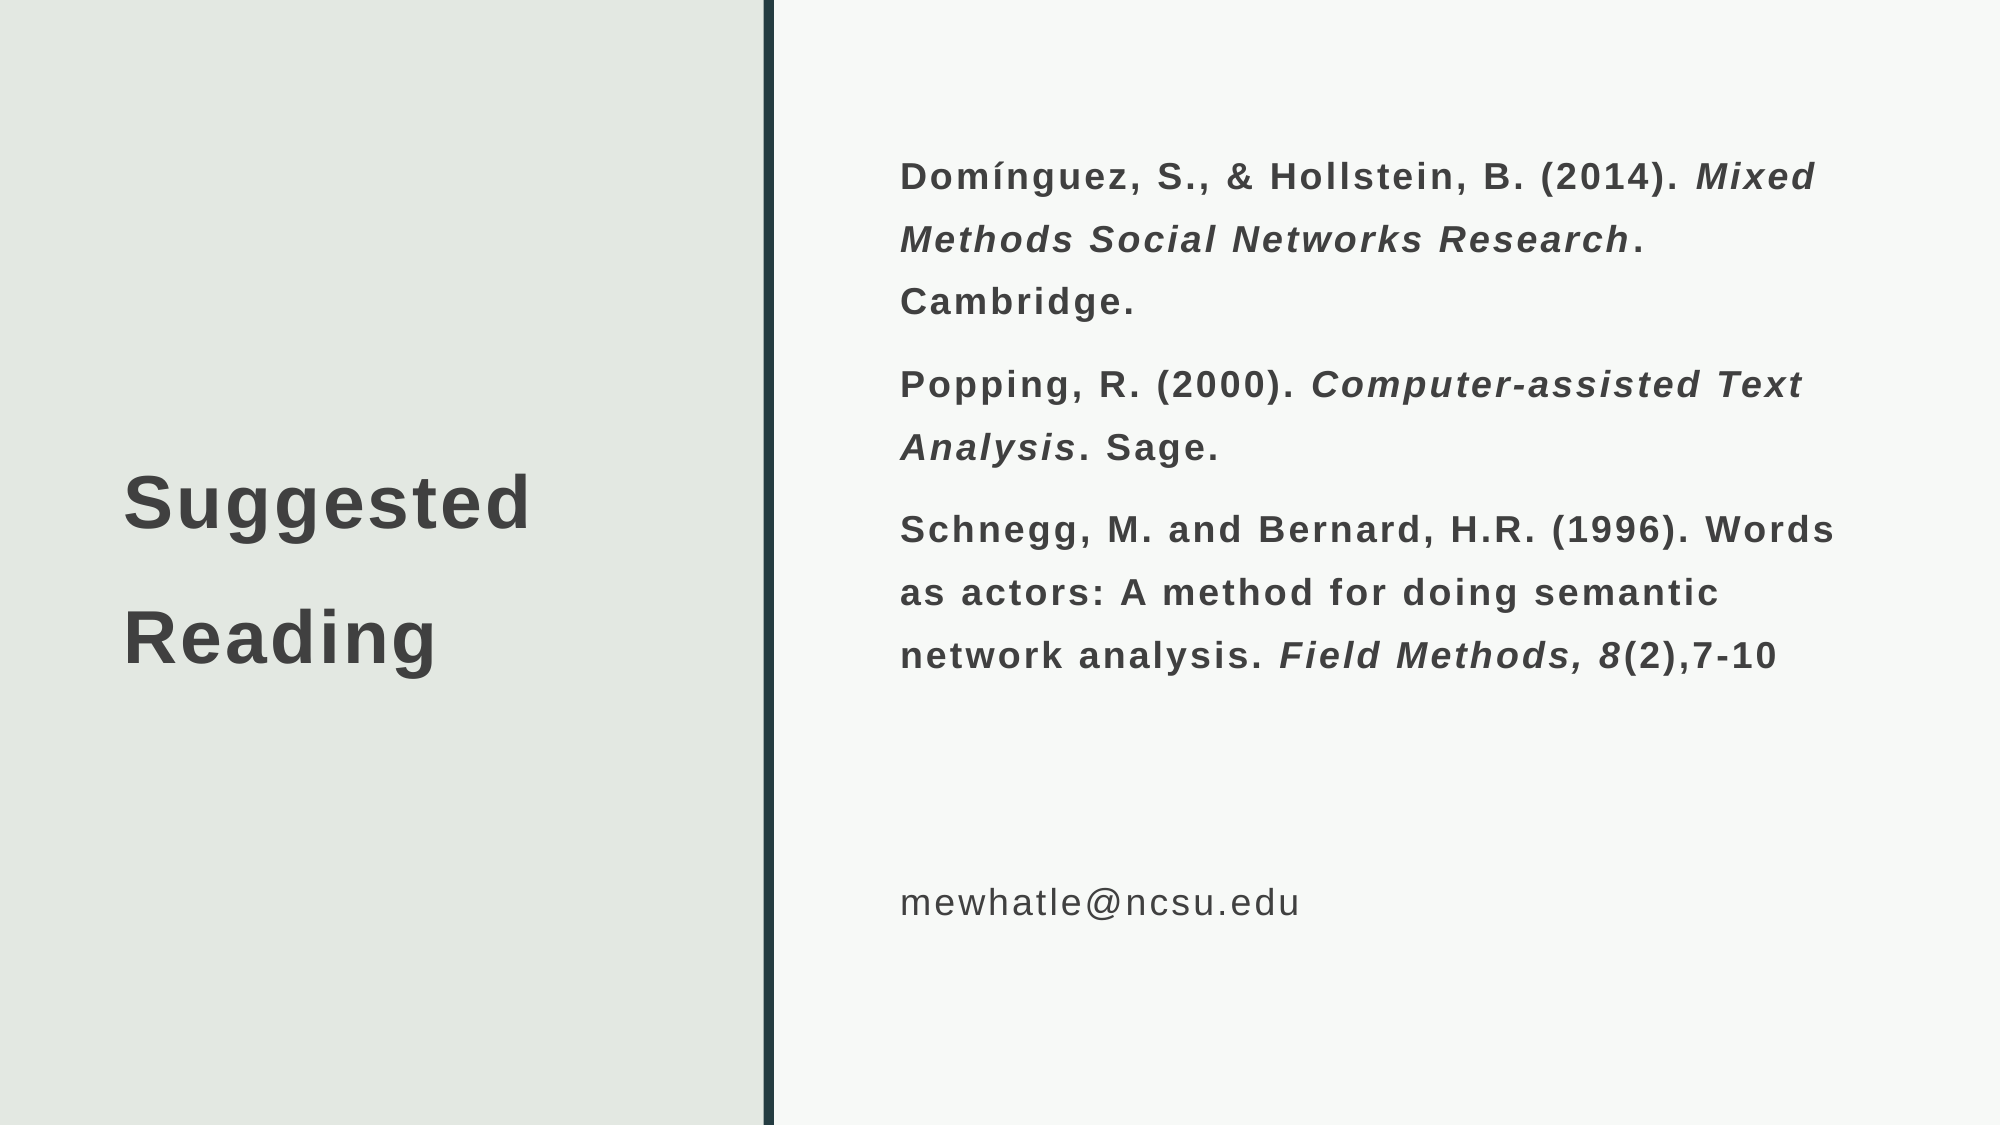

# Suggested Reading
Domínguez, S., & Hollstein, B. (2014). Mixed Methods Social Networks Research. Cambridge.
Popping, R. (2000). Computer-assisted Text Analysis. Sage.
Schnegg, M. and Bernard, H.R. (1996). Words as actors: A method for doing semantic network analysis. Field Methods, 8(2),7-10

mewhatle@ncsu.edu